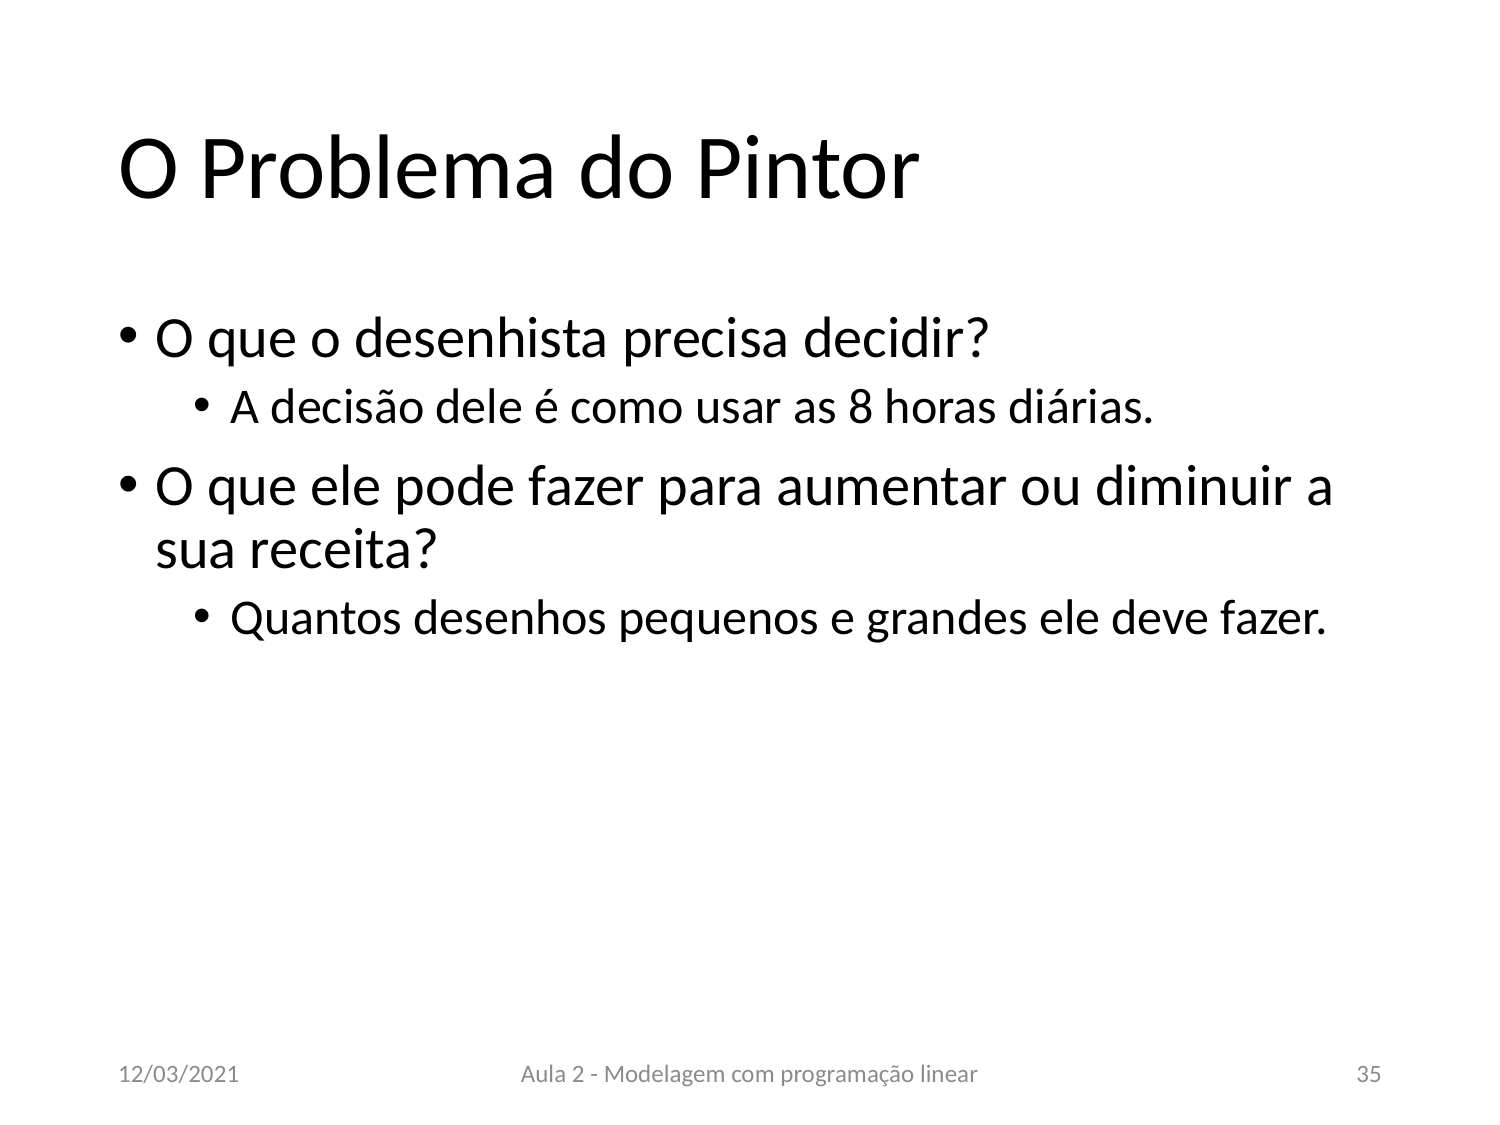

# O Problema do Pintor
O que o desenhista precisa decidir?
A decisão dele é como usar as 8 horas diárias.
O que ele pode fazer para aumentar ou diminuir a sua receita?
Quantos desenhos pequenos e grandes ele deve fazer.

12/03/2021
Aula 2 - Modelagem com programação linear
35